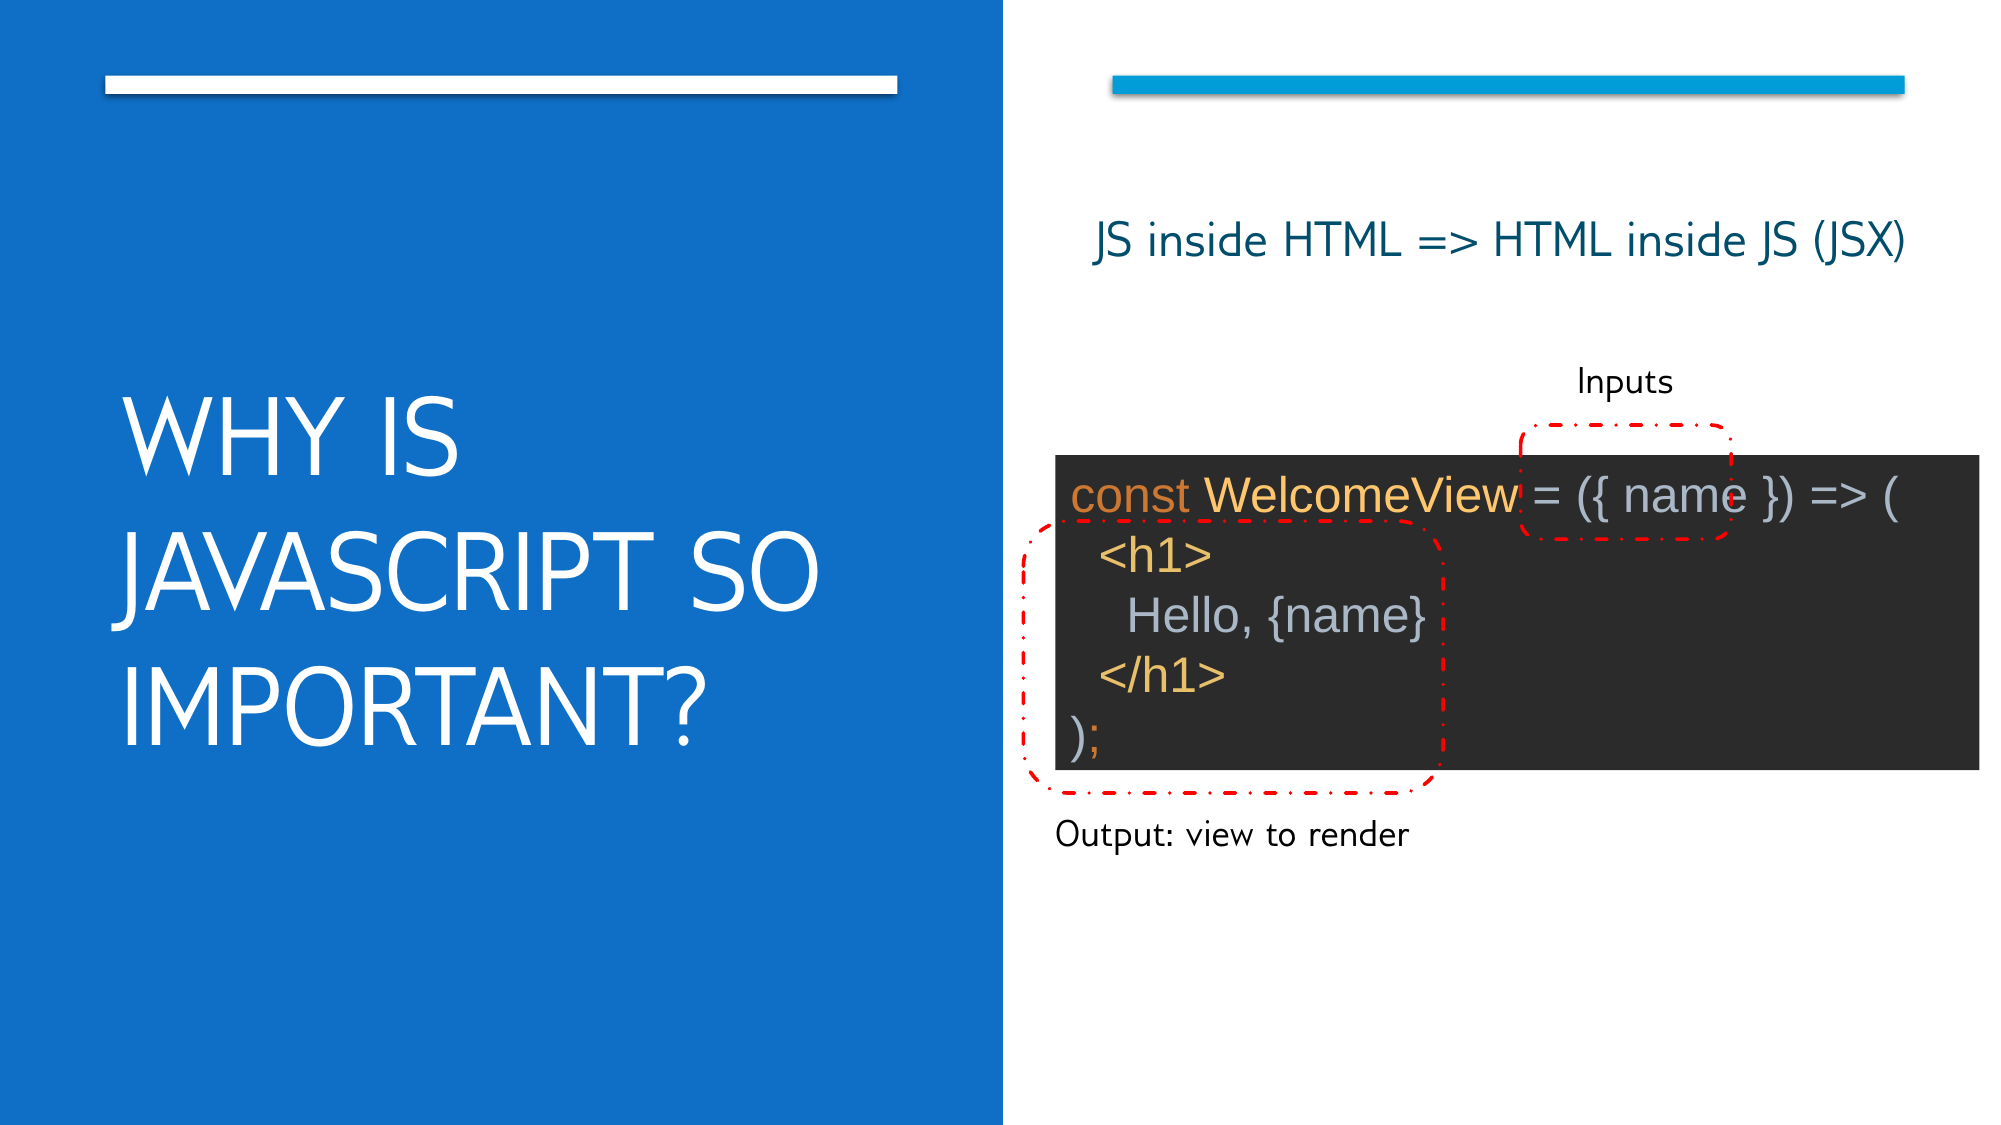

JS inside HTML => HTML inside JS (JSX)
# Why is JavaScript so Important?
Inputs

const WelcomeView = ({ name }) => (
  <h1>
    Hello, {name}
  </h1>
);

Output: view to render